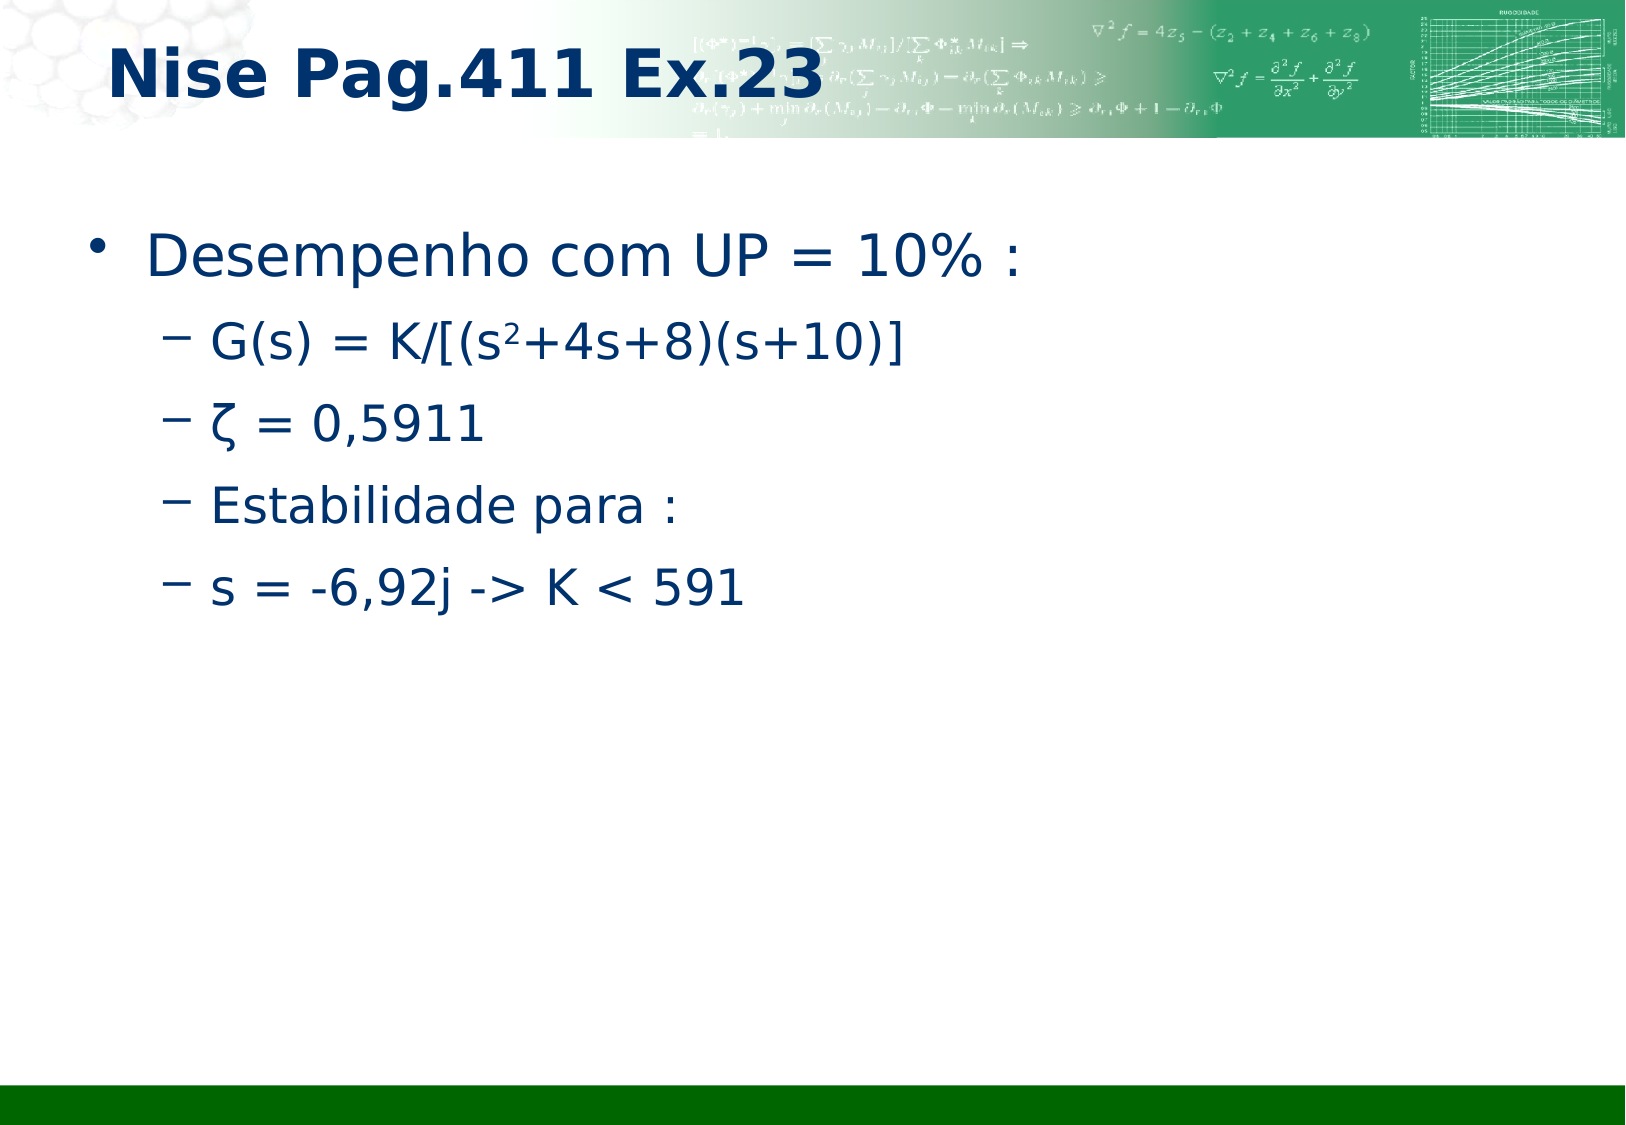

Nise Pag.411 Ex.23
Desempenho com UP = 10% :
G(s) = K/[(s2+4s+8)(s+10)]
ζ = 0,5911
Estabilidade para :
s = -6,92j -> K < 591